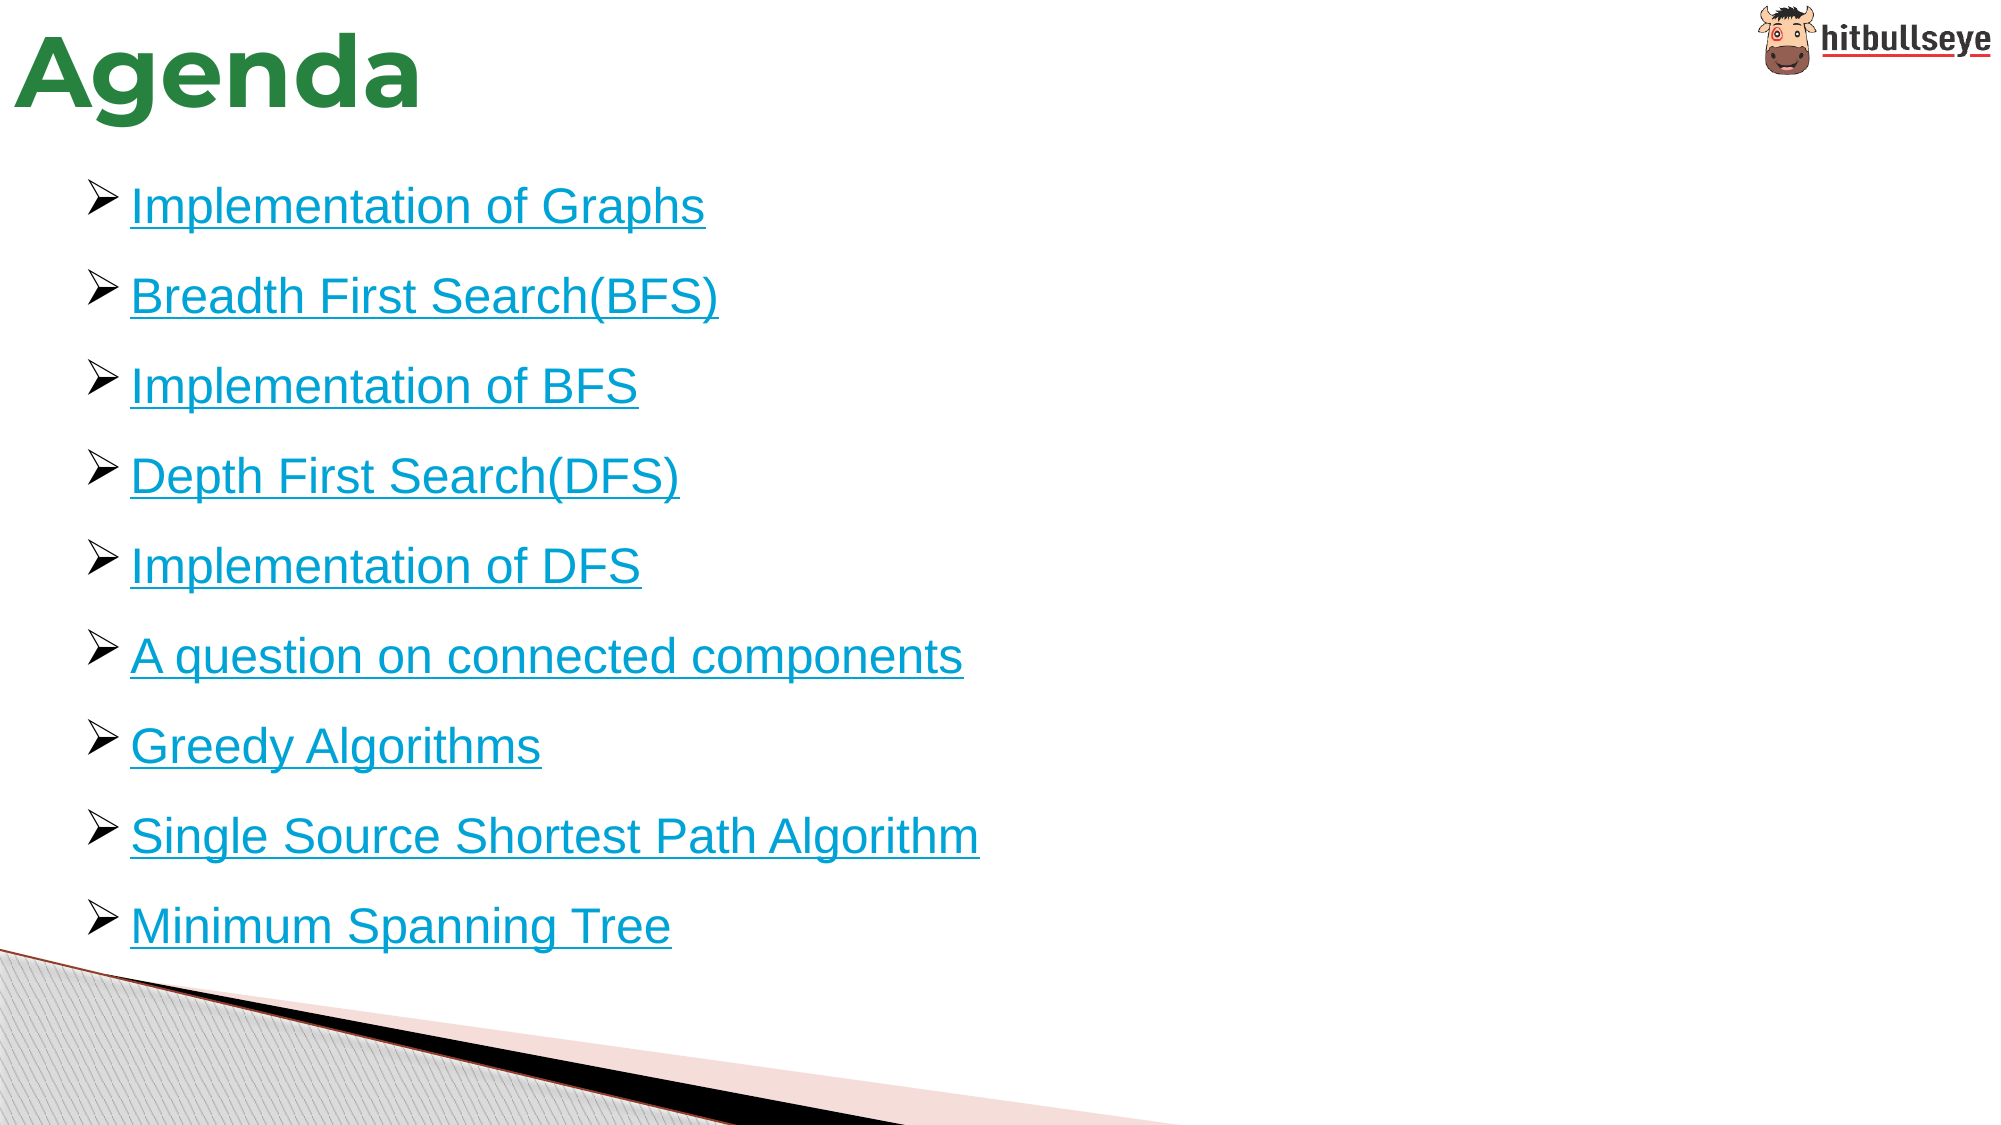

# Agenda
Implementation of Graphs
Breadth First Search(BFS)
Implementation of BFS
Depth First Search(DFS)
Implementation of DFS
A question on connected components
Greedy Algorithms
Single Source Shortest Path Algorithm
Minimum Spanning Tree